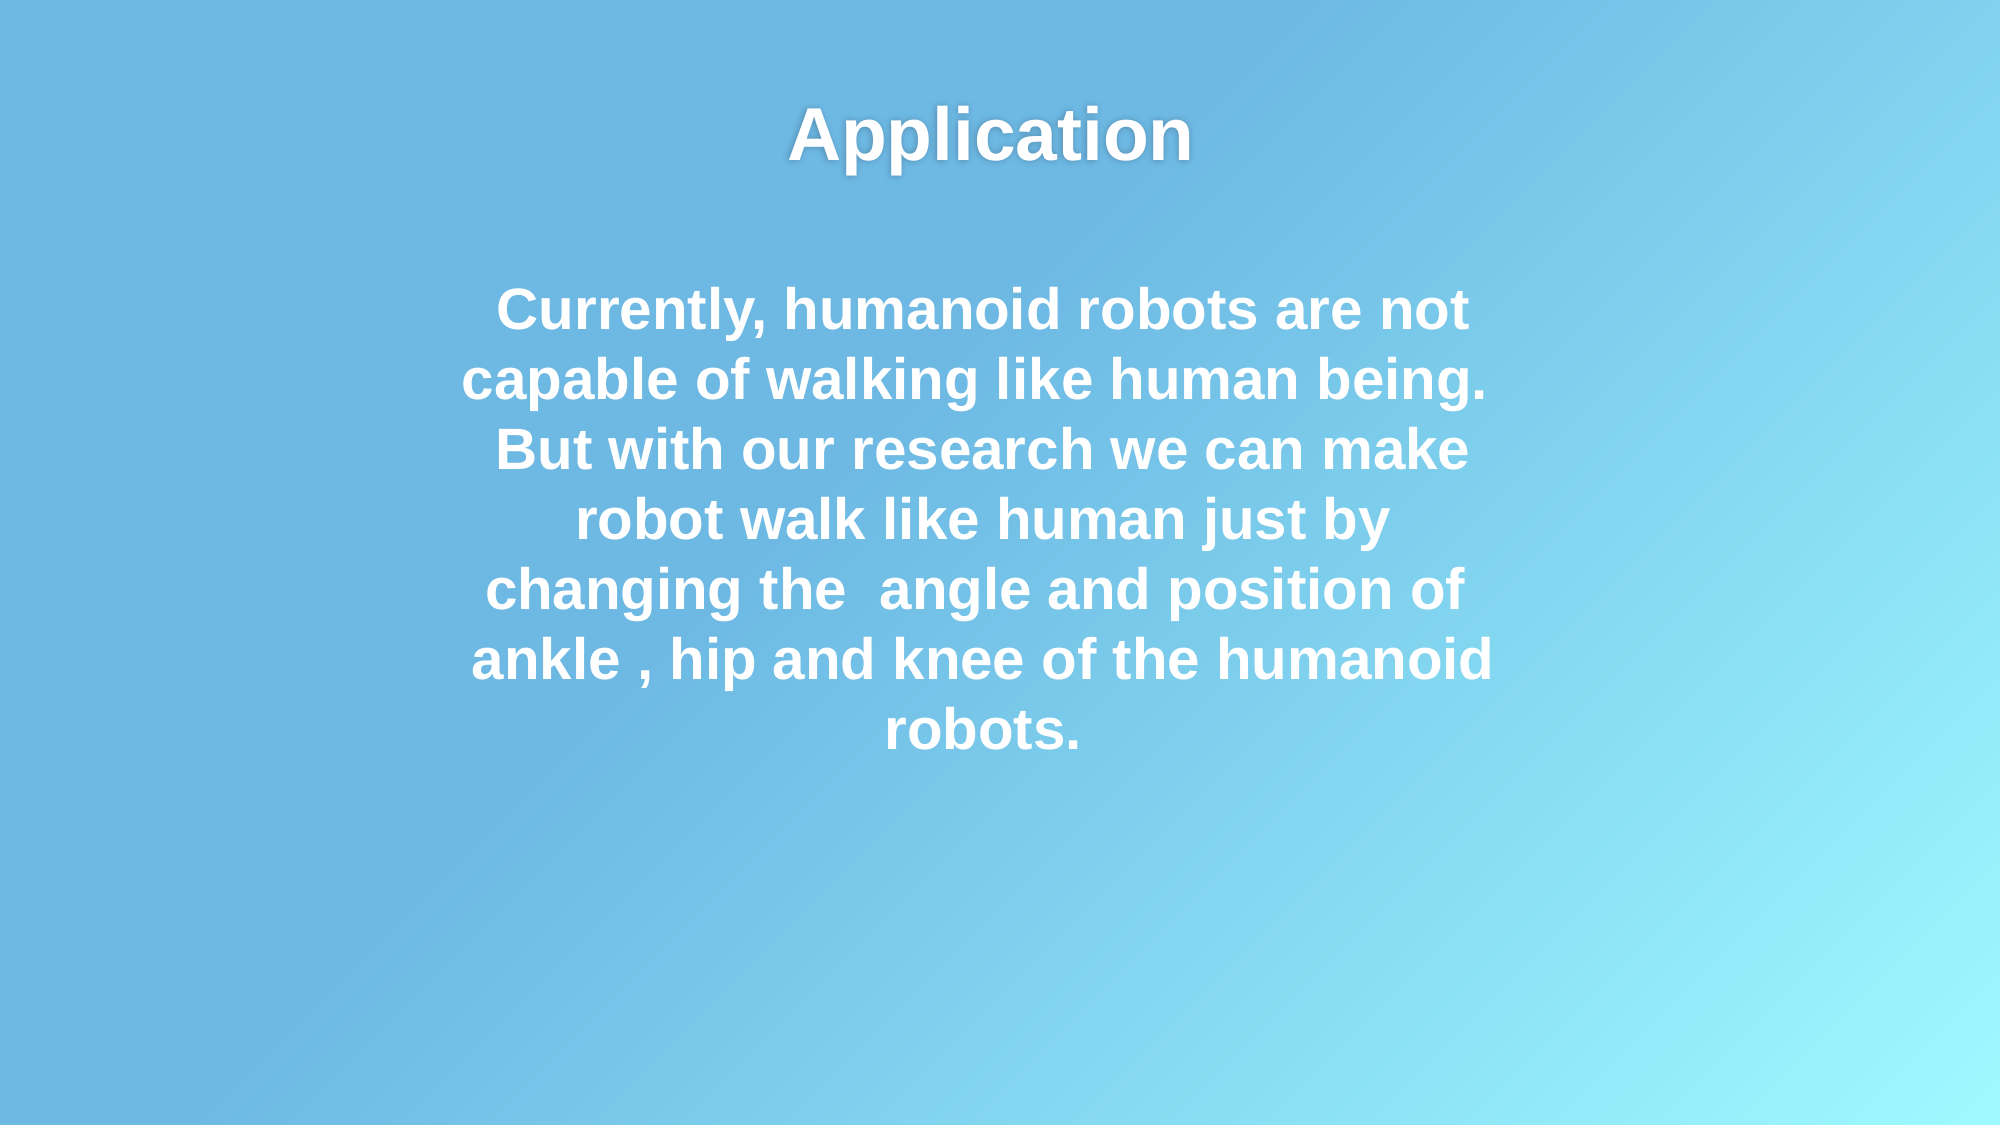

# Application
Currently, humanoid robots are not capable of walking like human being.  But with our research we can make robot walk like human just by changing the  angle and position of  ankle , hip and knee of the humanoid robots.